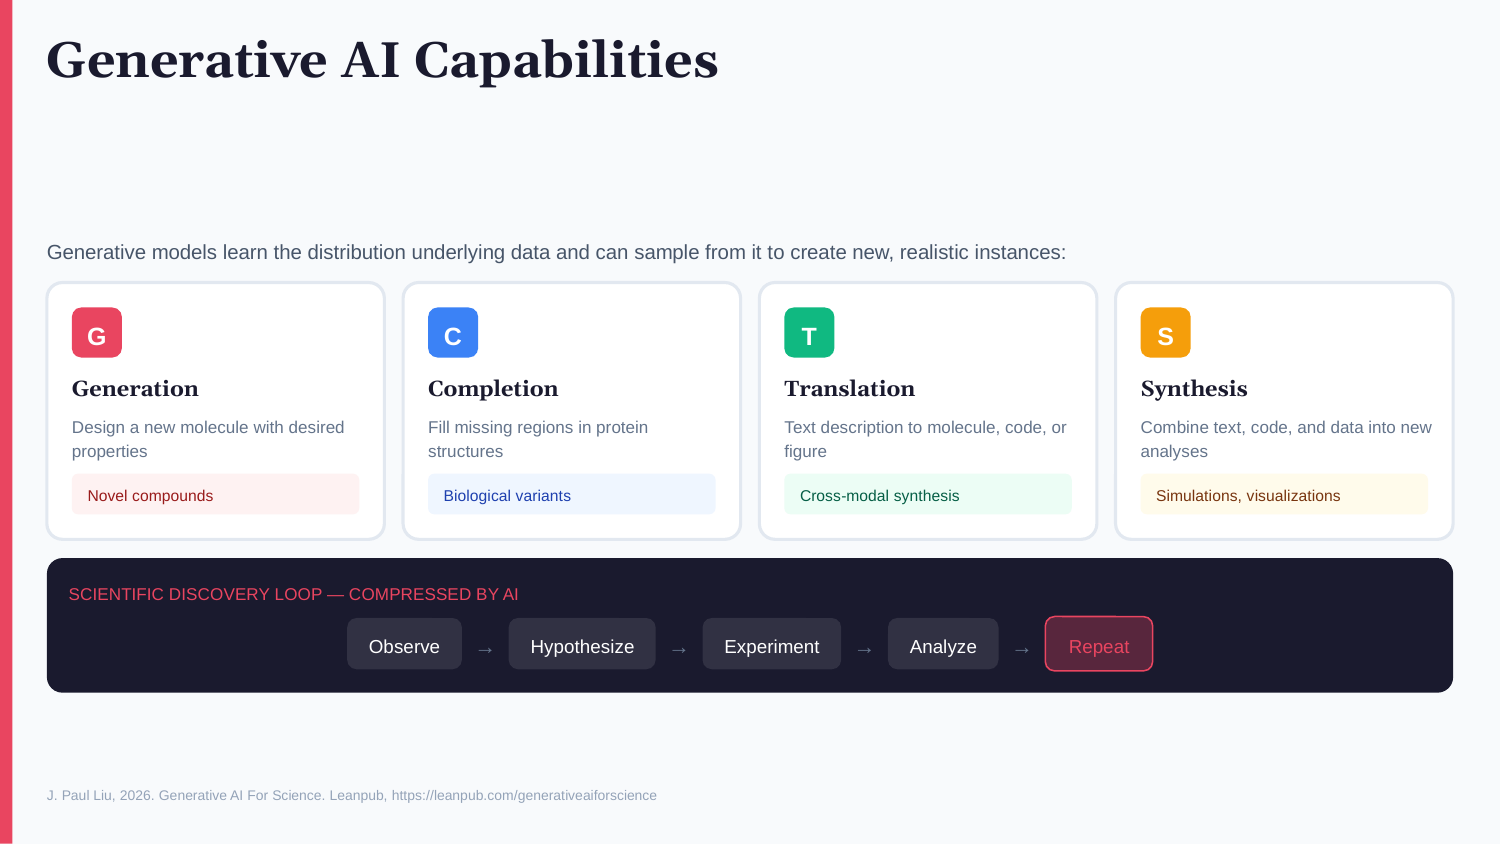

Generative AI Capabilities
Generative models learn the distribution underlying data and can sample from it to create new, realistic instances:

G
C
T
S
Generation
Completion
Translation
Synthesis
Design a new molecule with desired properties
Fill missing regions in protein structures
Text description to molecule, code, or figure
Combine text, code, and data into new analyses

Novel compounds
Biological variants
Cross-modal synthesis
Simulations, visualizations

SCIENTIFIC DISCOVERY LOOP — COMPRESSED BY AI

→
→
→
→
Observe
Hypothesize
Experiment
Analyze
Repeat
J. Paul Liu, 2026. Generative AI For Science. Leanpub, https://leanpub.com/generativeaiforscience